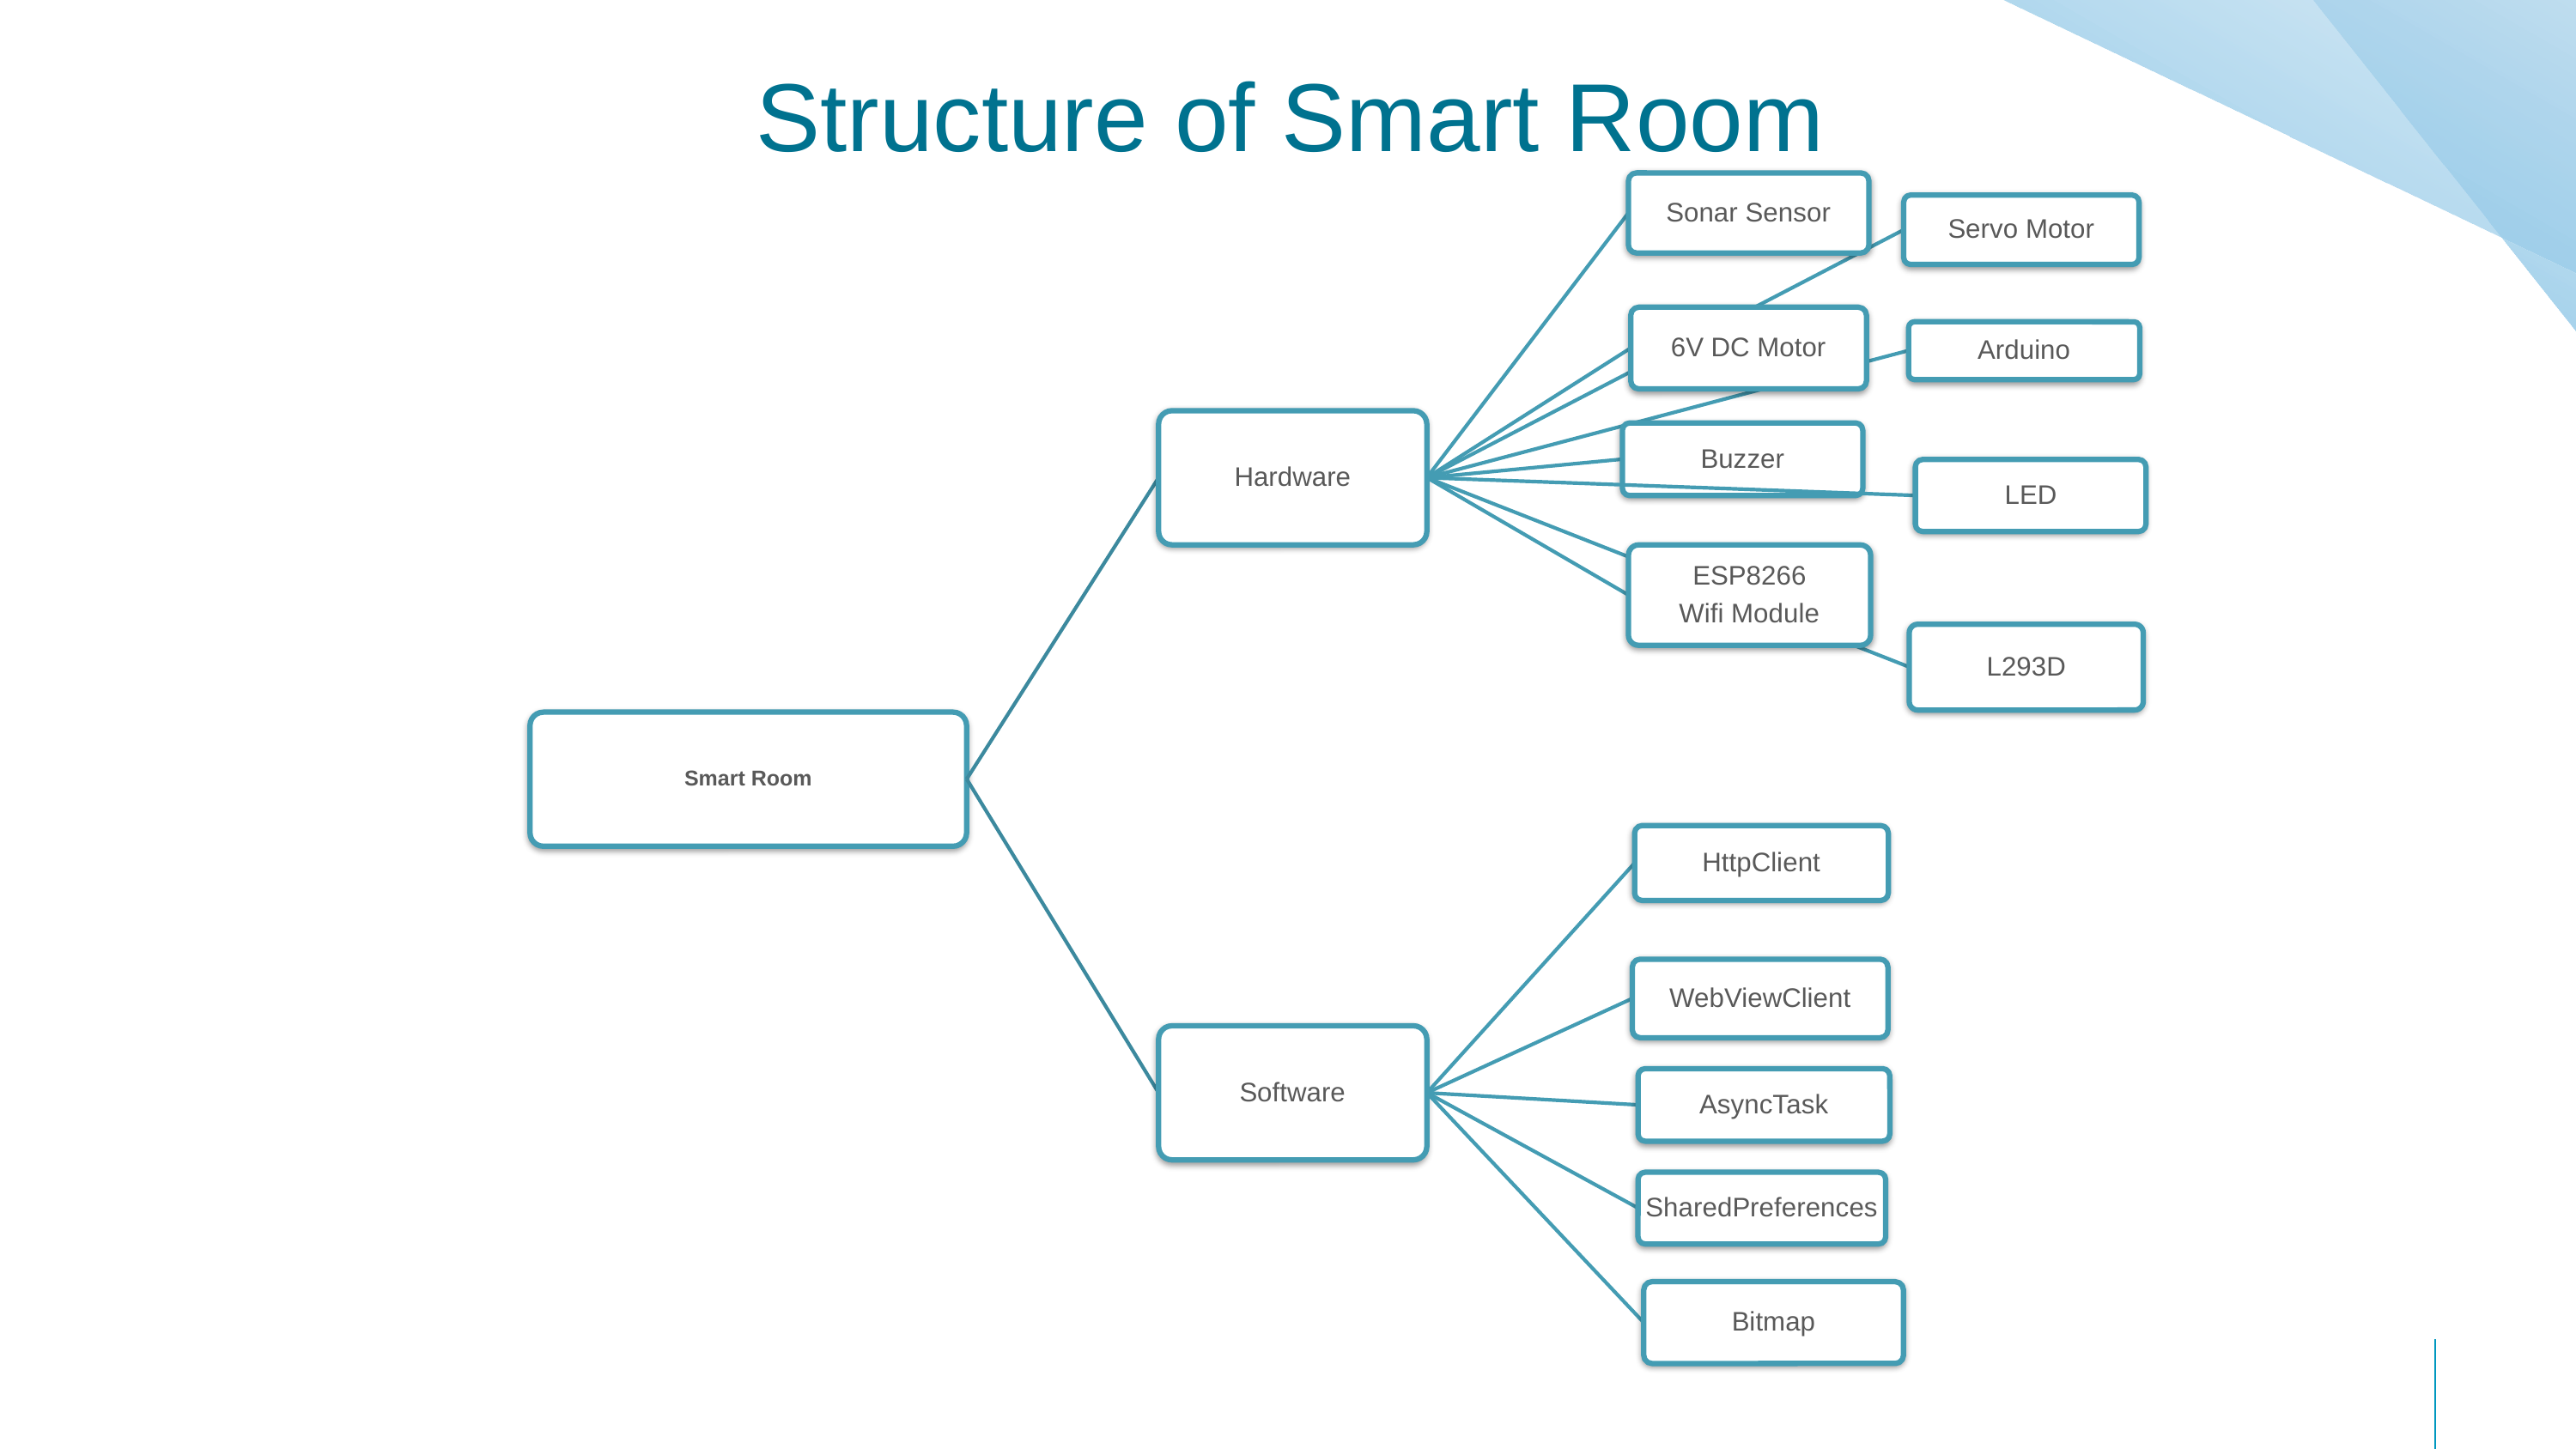

CONTENTS
Structure of Smart Room

Smart Room

Hardware

Arduino

Servo Motor

Sonar Sensor

6V DC Motor

Buzzer

LED

L293D

ESP8266
Wifi Module

Software

HttpClient

WebViewClient

AsyncTask

SharedPreferences

Bitmap